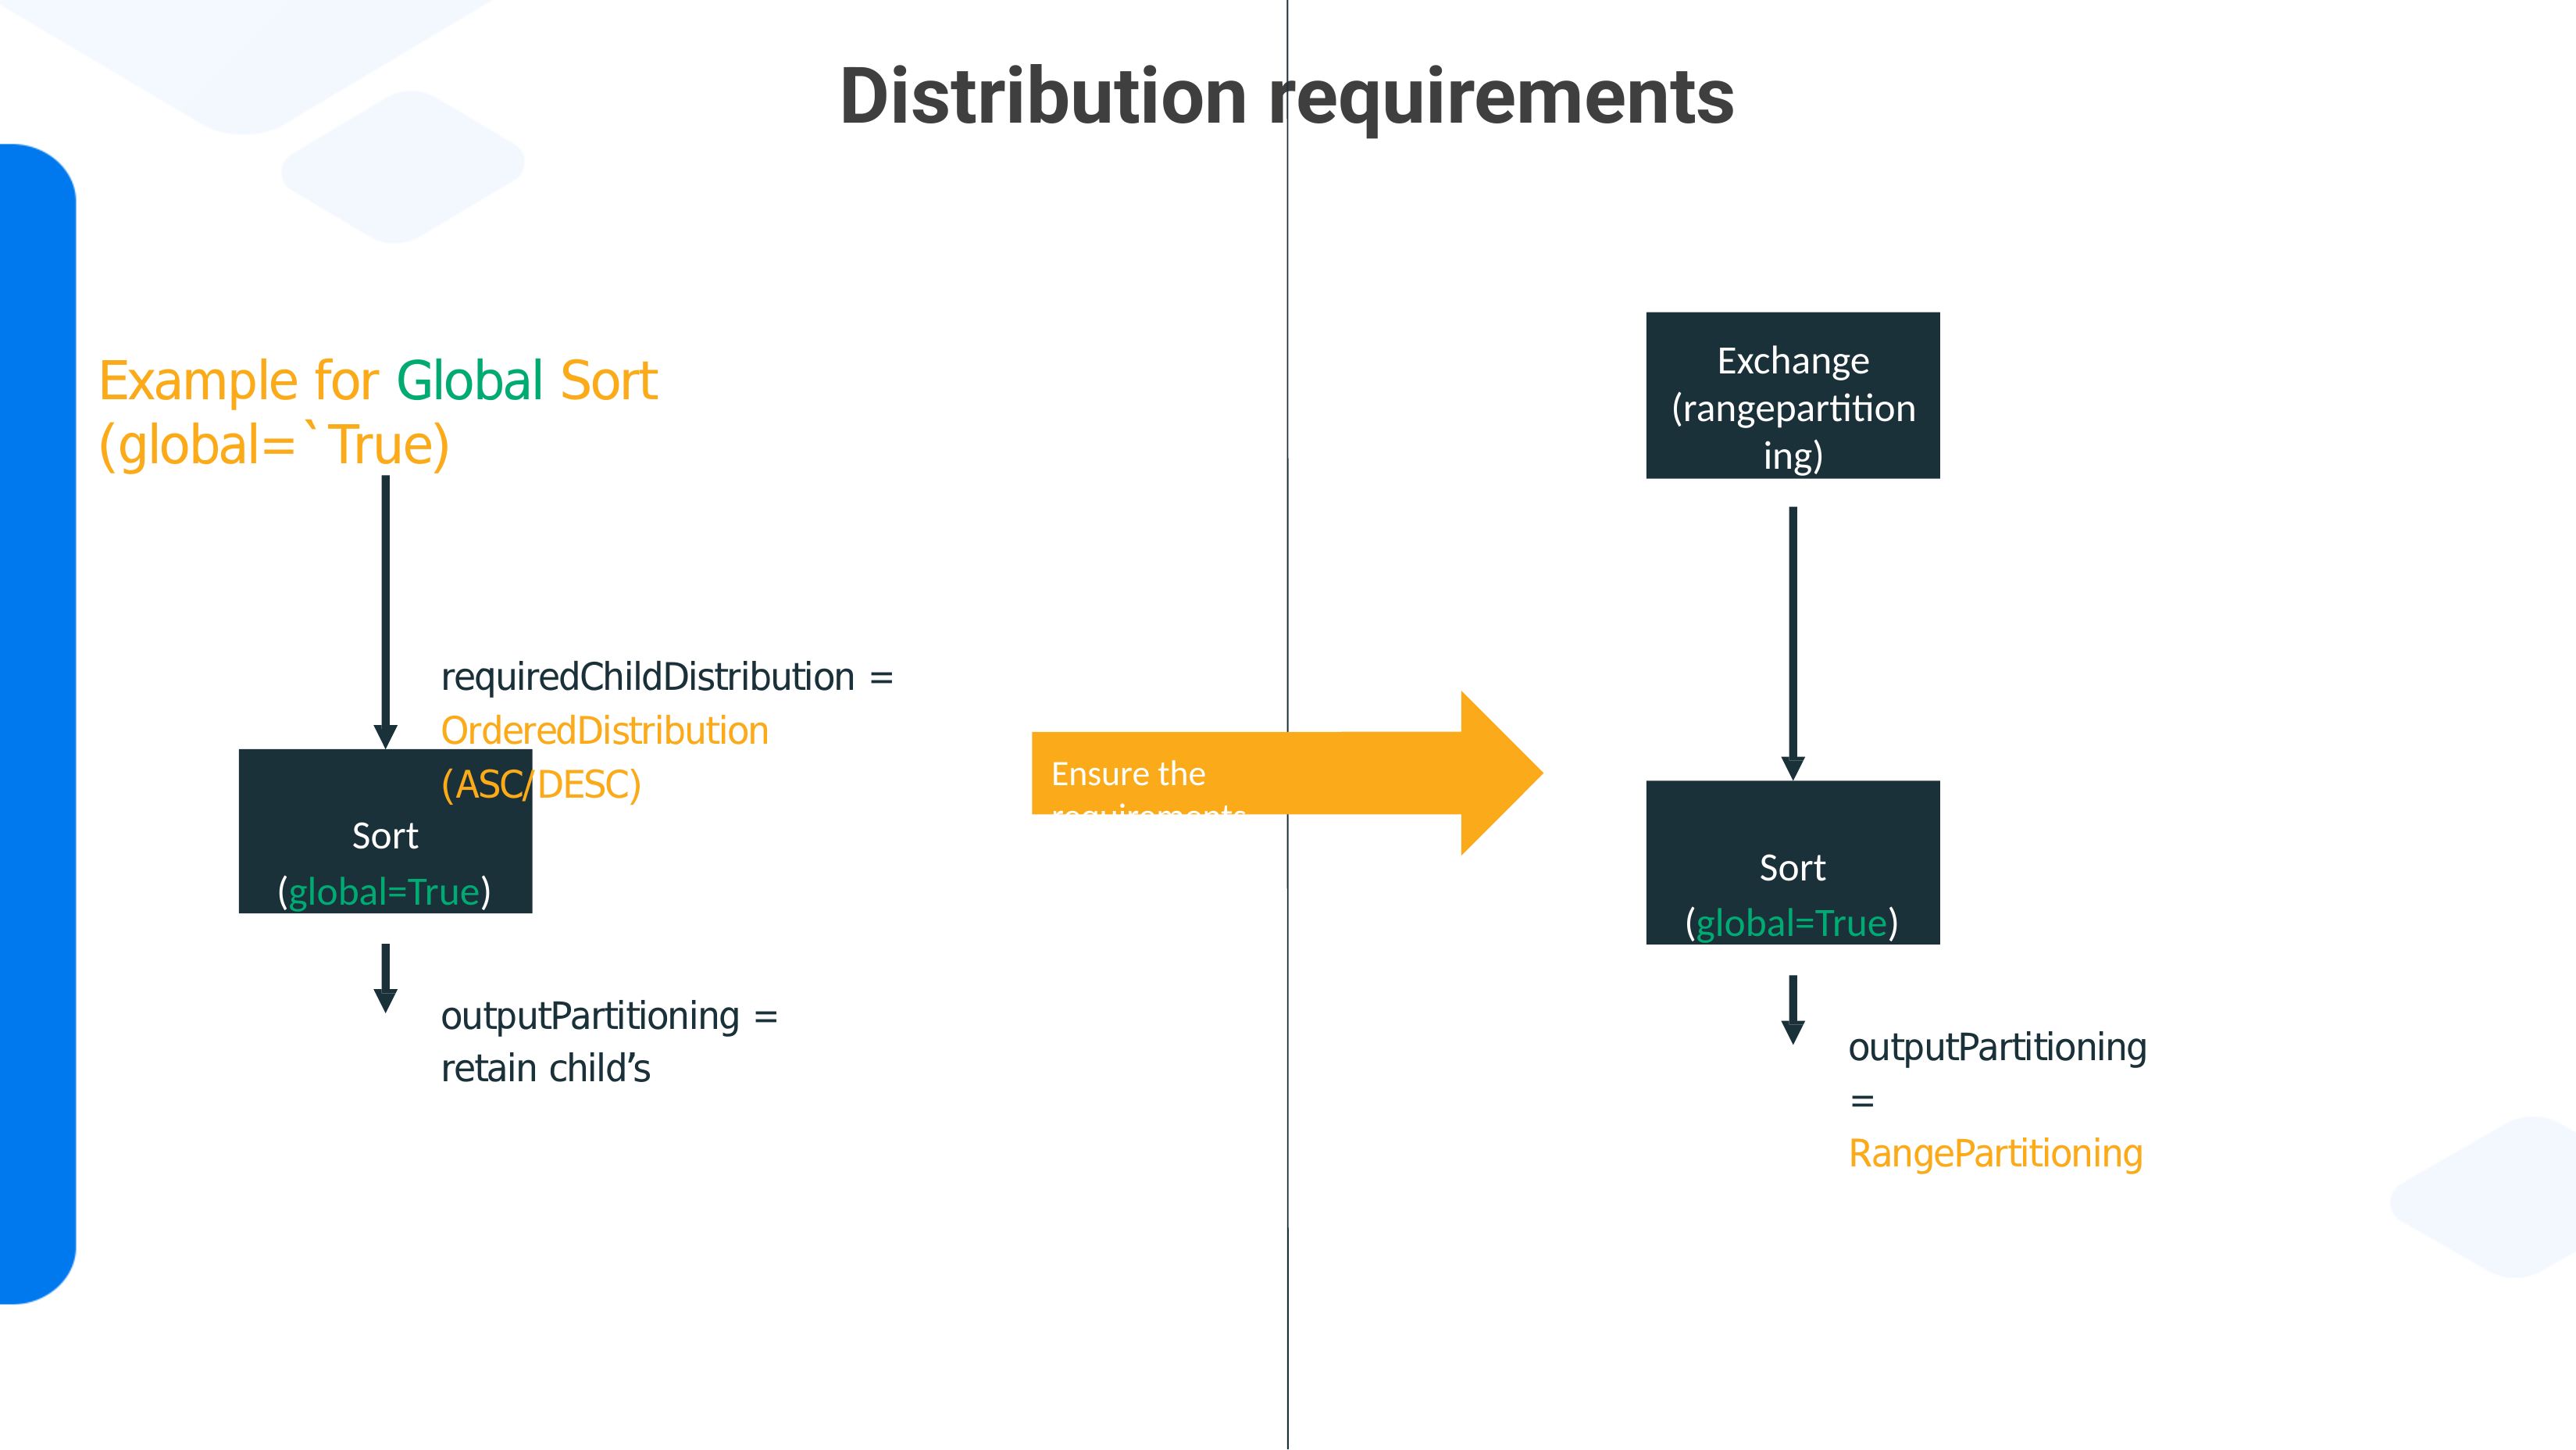

# Distribution requirements
Exchange (rangepartition ing)
Example for Global Sort (global=`True)

requiredChildDistribution = OrderedDistribution (ASC/DESC)
Ensure the requirements

Sort (global=True)

Sort (global=True)

outputPartitioning = retain child’s
outputPartitioning = RangePartitioning